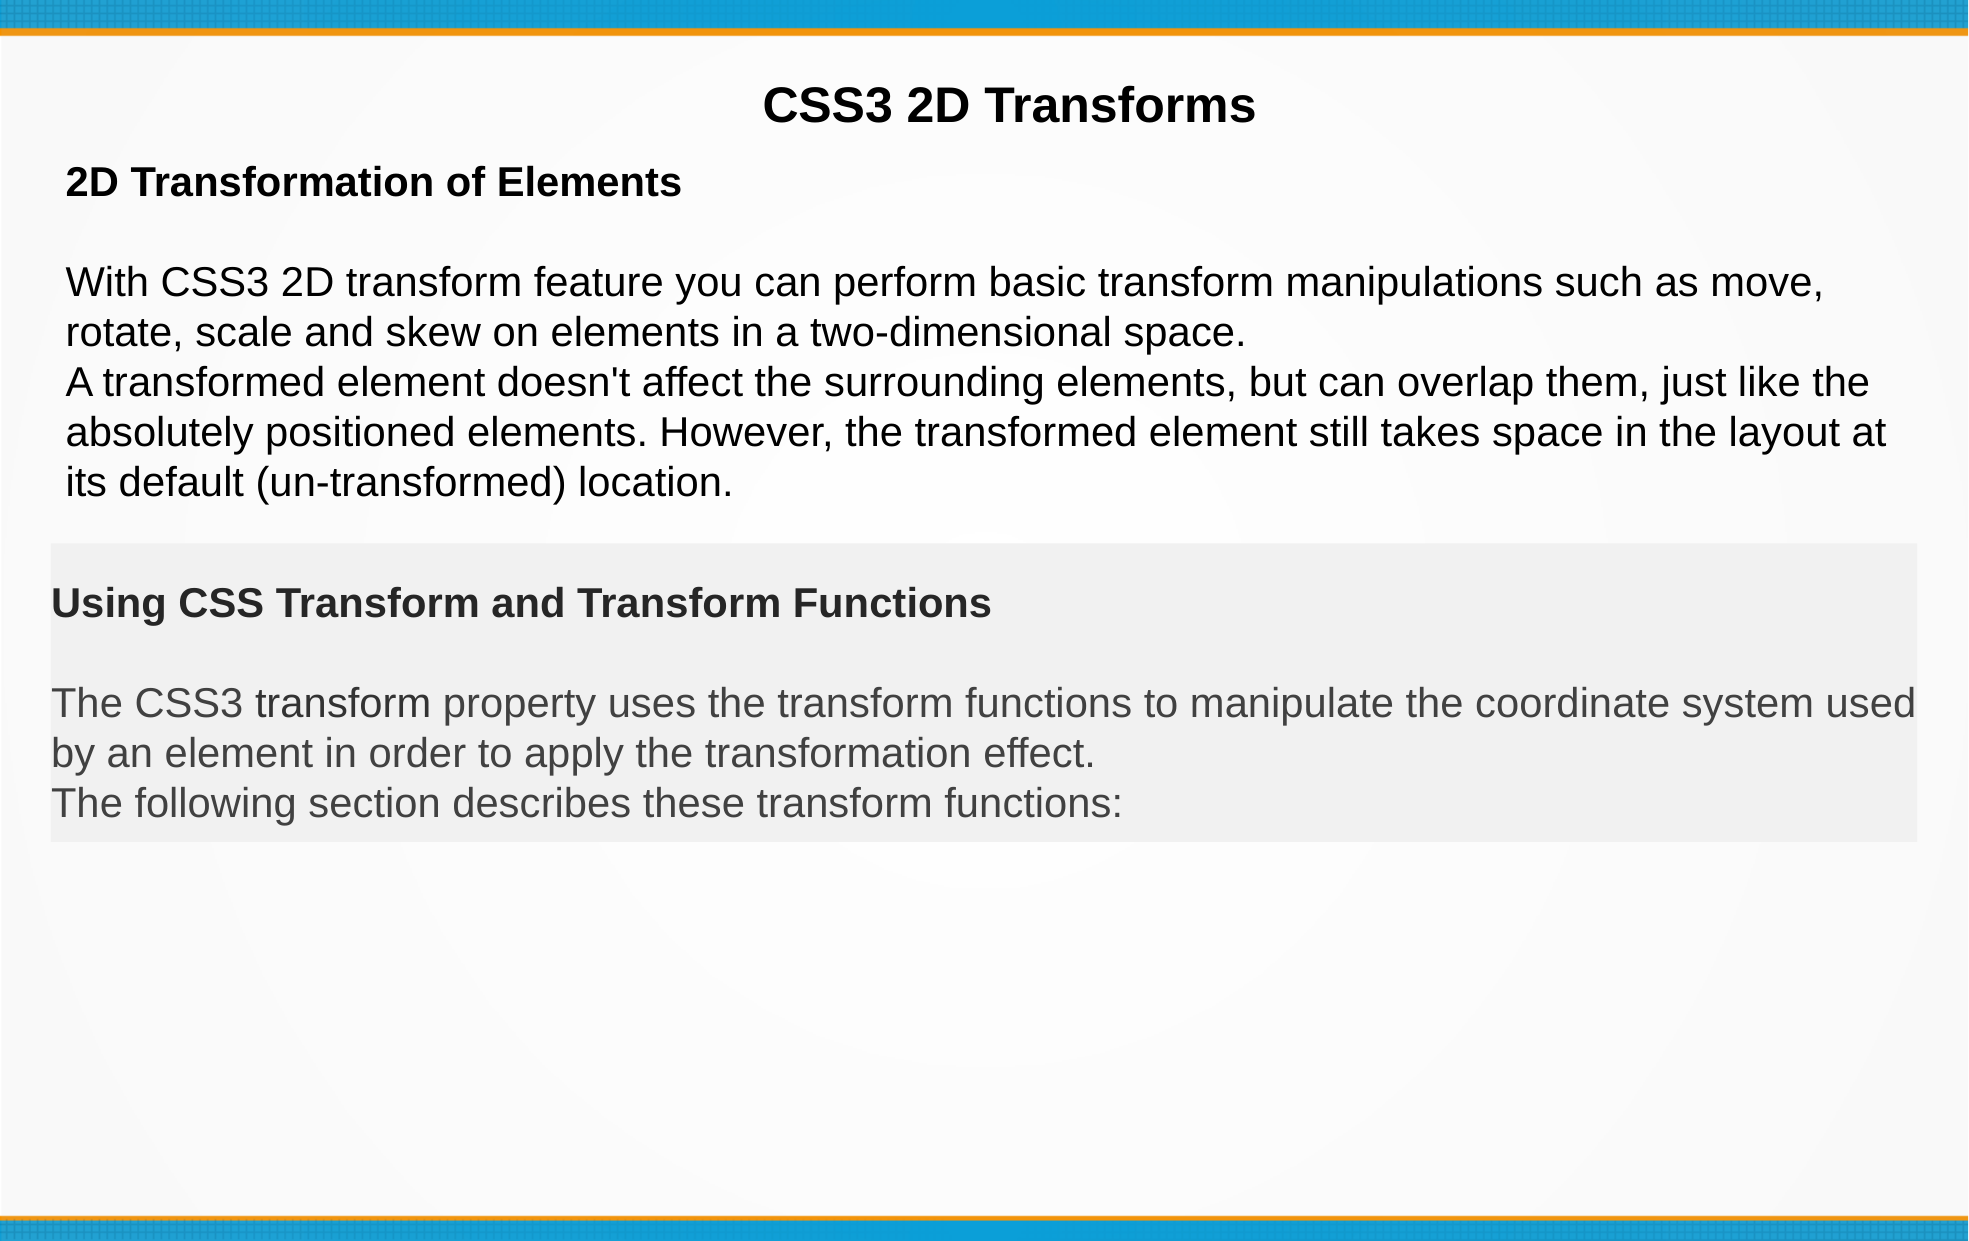

CSS3 2D Transforms
2D Transformation of Elements

With CSS3 2D transform feature you can perform basic transform manipulations such as move, rotate, scale and skew on elements in a two-dimensional space.
A transformed element doesn't affect the surrounding elements, but can overlap them, just like the absolutely positioned elements. However, the transformed element still takes space in the layout at its default (un-transformed) location.
Using CSS Transform and Transform Functions

The CSS3 transform property uses the transform functions to manipulate the coordinate system used by an element in order to apply the transformation effect.
The following section describes these transform functions: